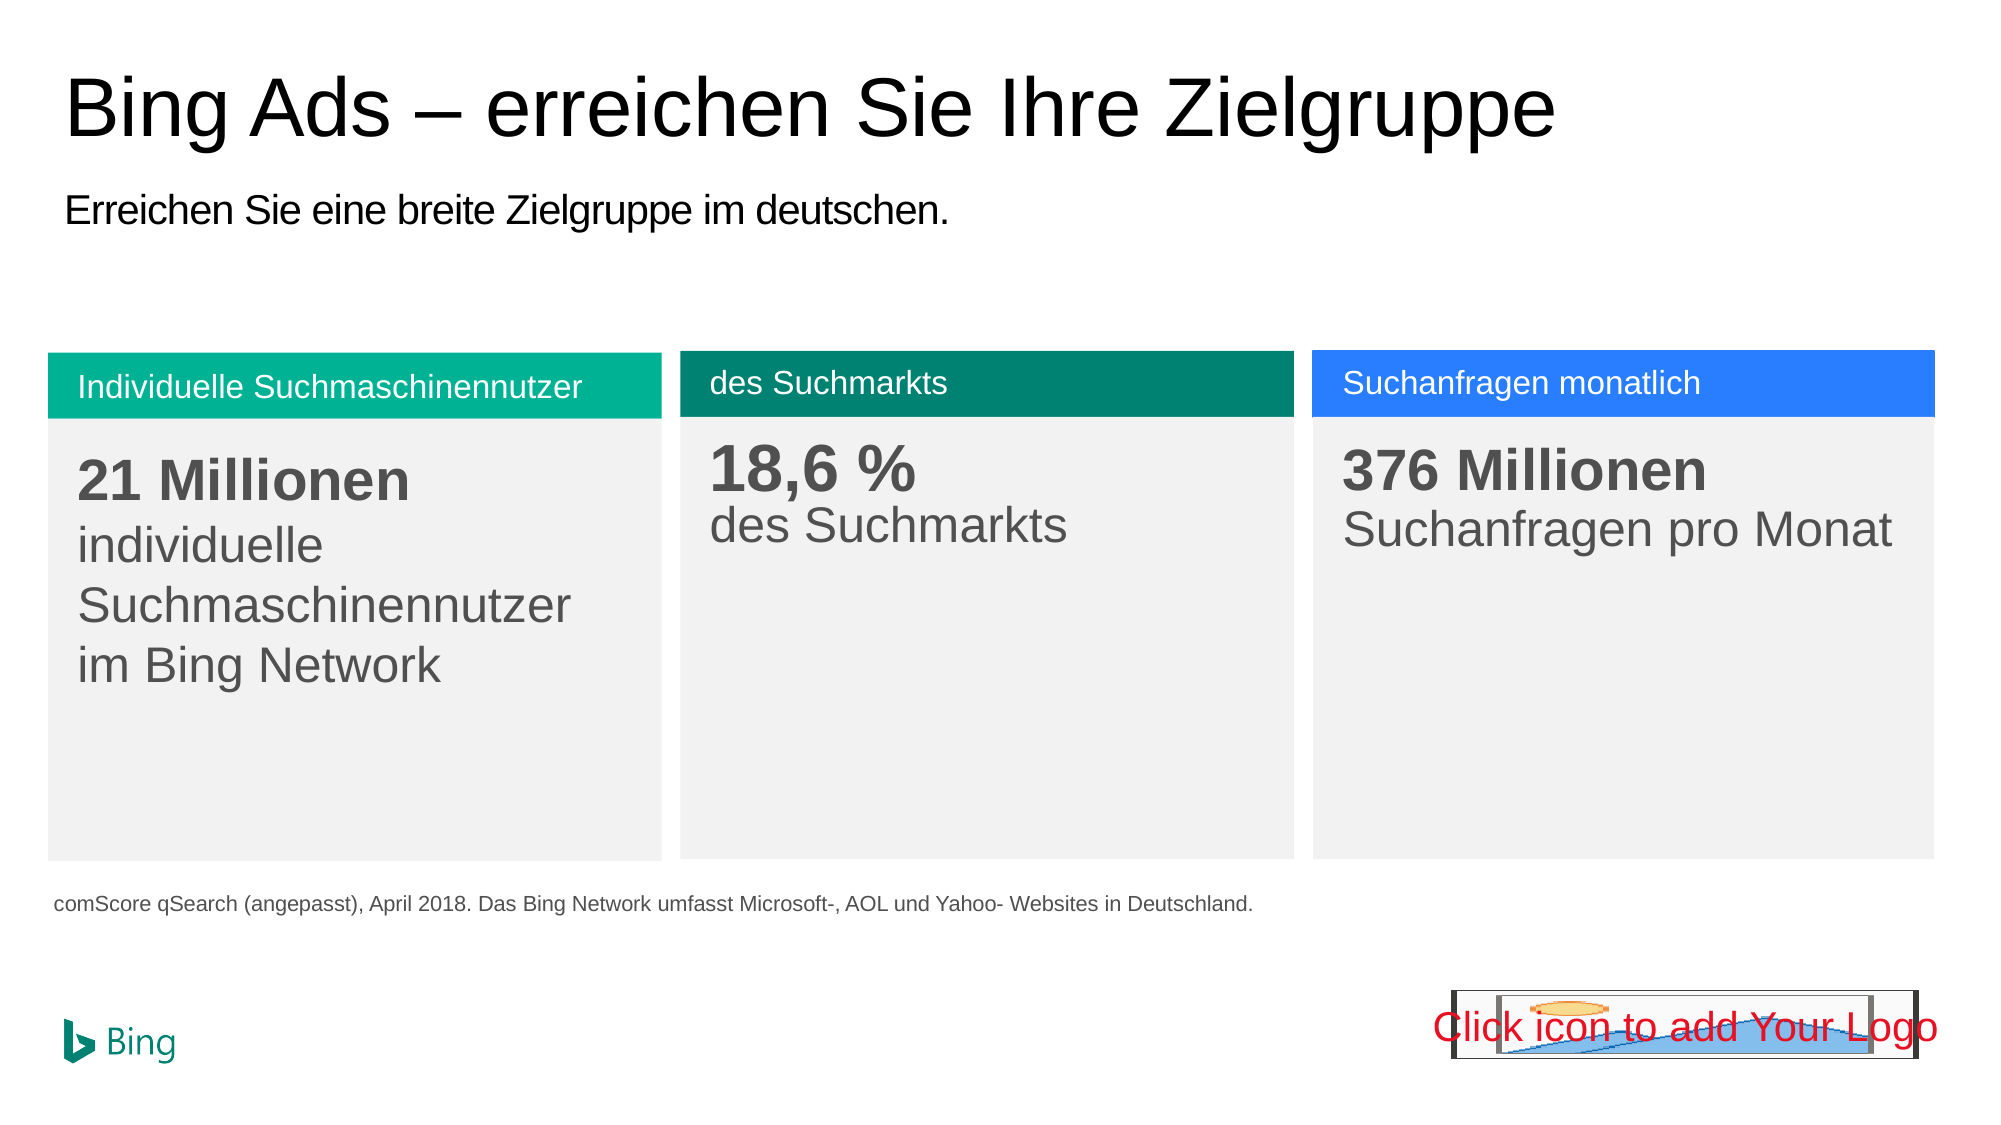

Bing Ads – erreichen Sie Ihre Zielgruppe
Erreichen Sie eine breite Zielgruppe im deutschen.
des Suchmarkts
Suchanfragen monatlich
Individuelle Suchmaschinennutzer
18,6 %
des Suchmarkts
376 Millionen Suchanfragen pro Monat
21 Millionen individuelle
Suchmaschinennutzer im Bing Network

comScore qSearch (angepasst), April 2018. Das Bing Network umfasst Microsoft-, AOL und Yahoo- Websites in Deutschland.